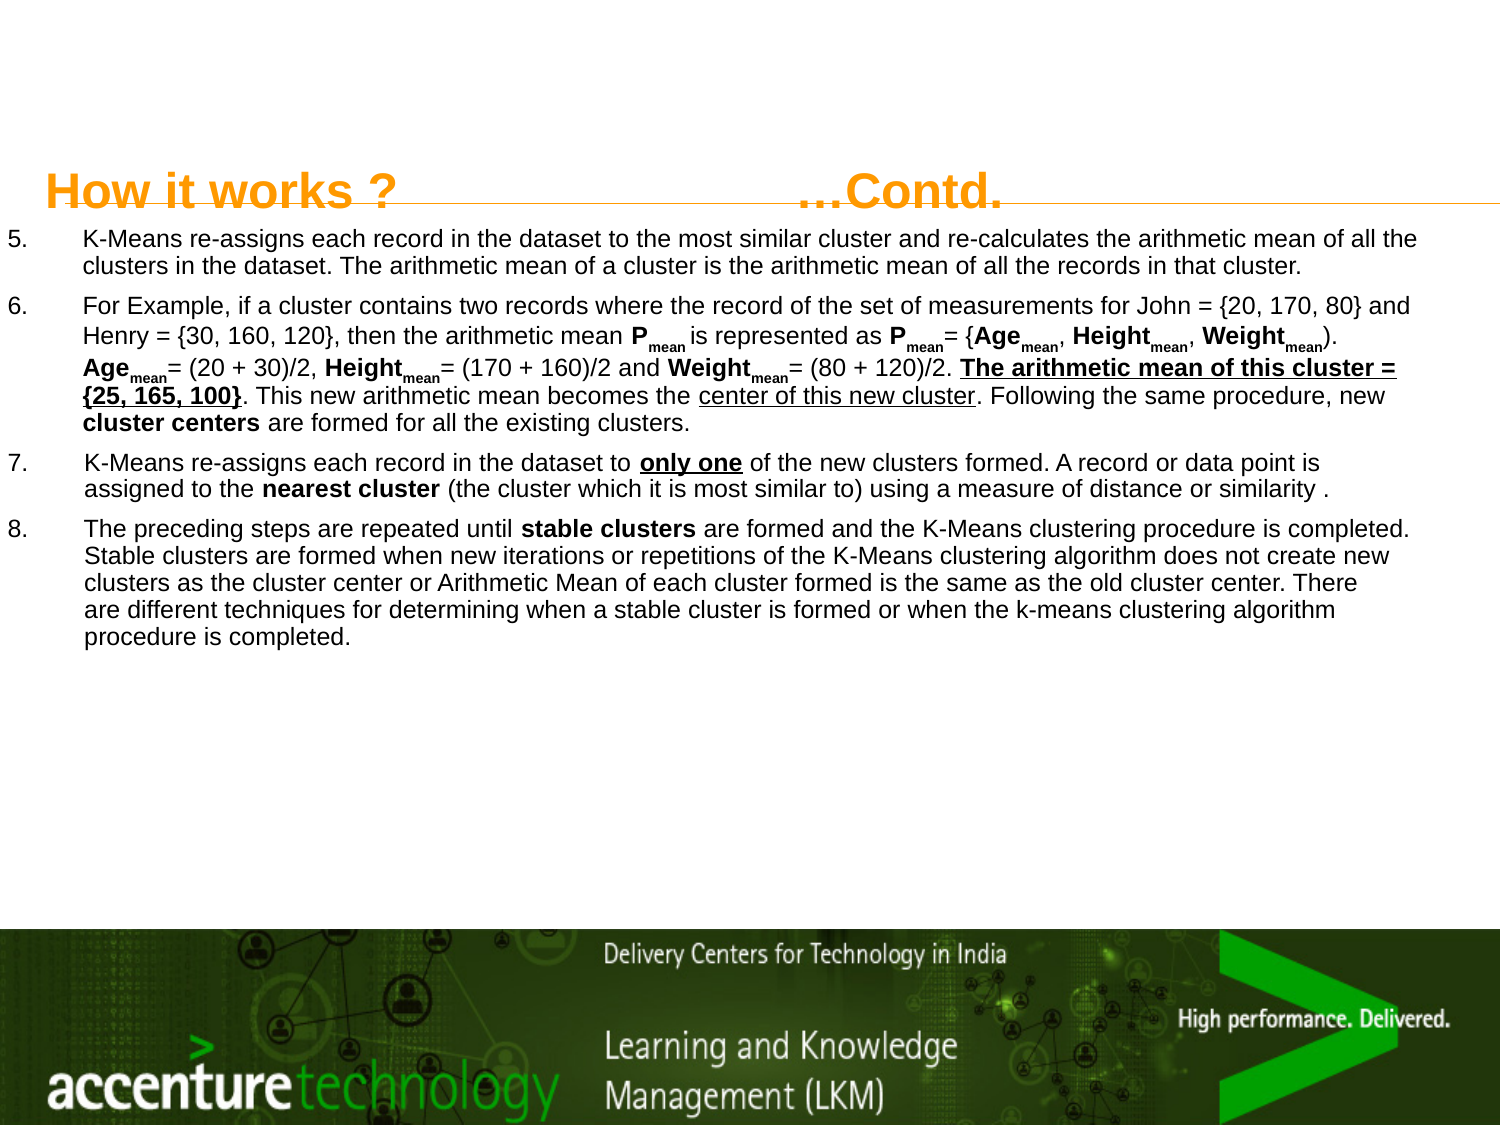

# How it works ?			…Contd.
K-Means re-assigns each record in the dataset to the most similar cluster and re-calculates the arithmetic mean of all the clusters in the dataset. The arithmetic mean of a cluster is the arithmetic mean of all the records in that cluster.
For Example, if a cluster contains two records where the record of the set of measurements for John = {20, 170, 80} and Henry = {30, 160, 120}, then the arithmetic mean Pmean is represented as Pmean= {Agemean, Heightmean, Weightmean).  Agemean= (20 + 30)/2, Heightmean= (170 + 160)/2 and Weightmean= (80 + 120)/2. The arithmetic mean of this cluster = {25, 165, 100}. This new arithmetic mean becomes the center of this new cluster. Following the same procedure, new cluster centers are formed for all the existing clusters.
7.        K-Means re-assigns each record in the dataset to only one of the new clusters formed. A record or data point is
           assigned to the nearest cluster (the cluster which it is most similar to) using a measure of distance or similarity .
8.        The preceding steps are repeated until stable clusters are formed and the K-Means clustering procedure is completed.
           Stable clusters are formed when new iterations or repetitions of the K-Means clustering algorithm does not create new
           clusters as the cluster center or Arithmetic Mean of each cluster formed is the same as the old cluster center. There
           are different techniques for determining when a stable cluster is formed or when the k-means clustering algorithm
           procedure is completed.